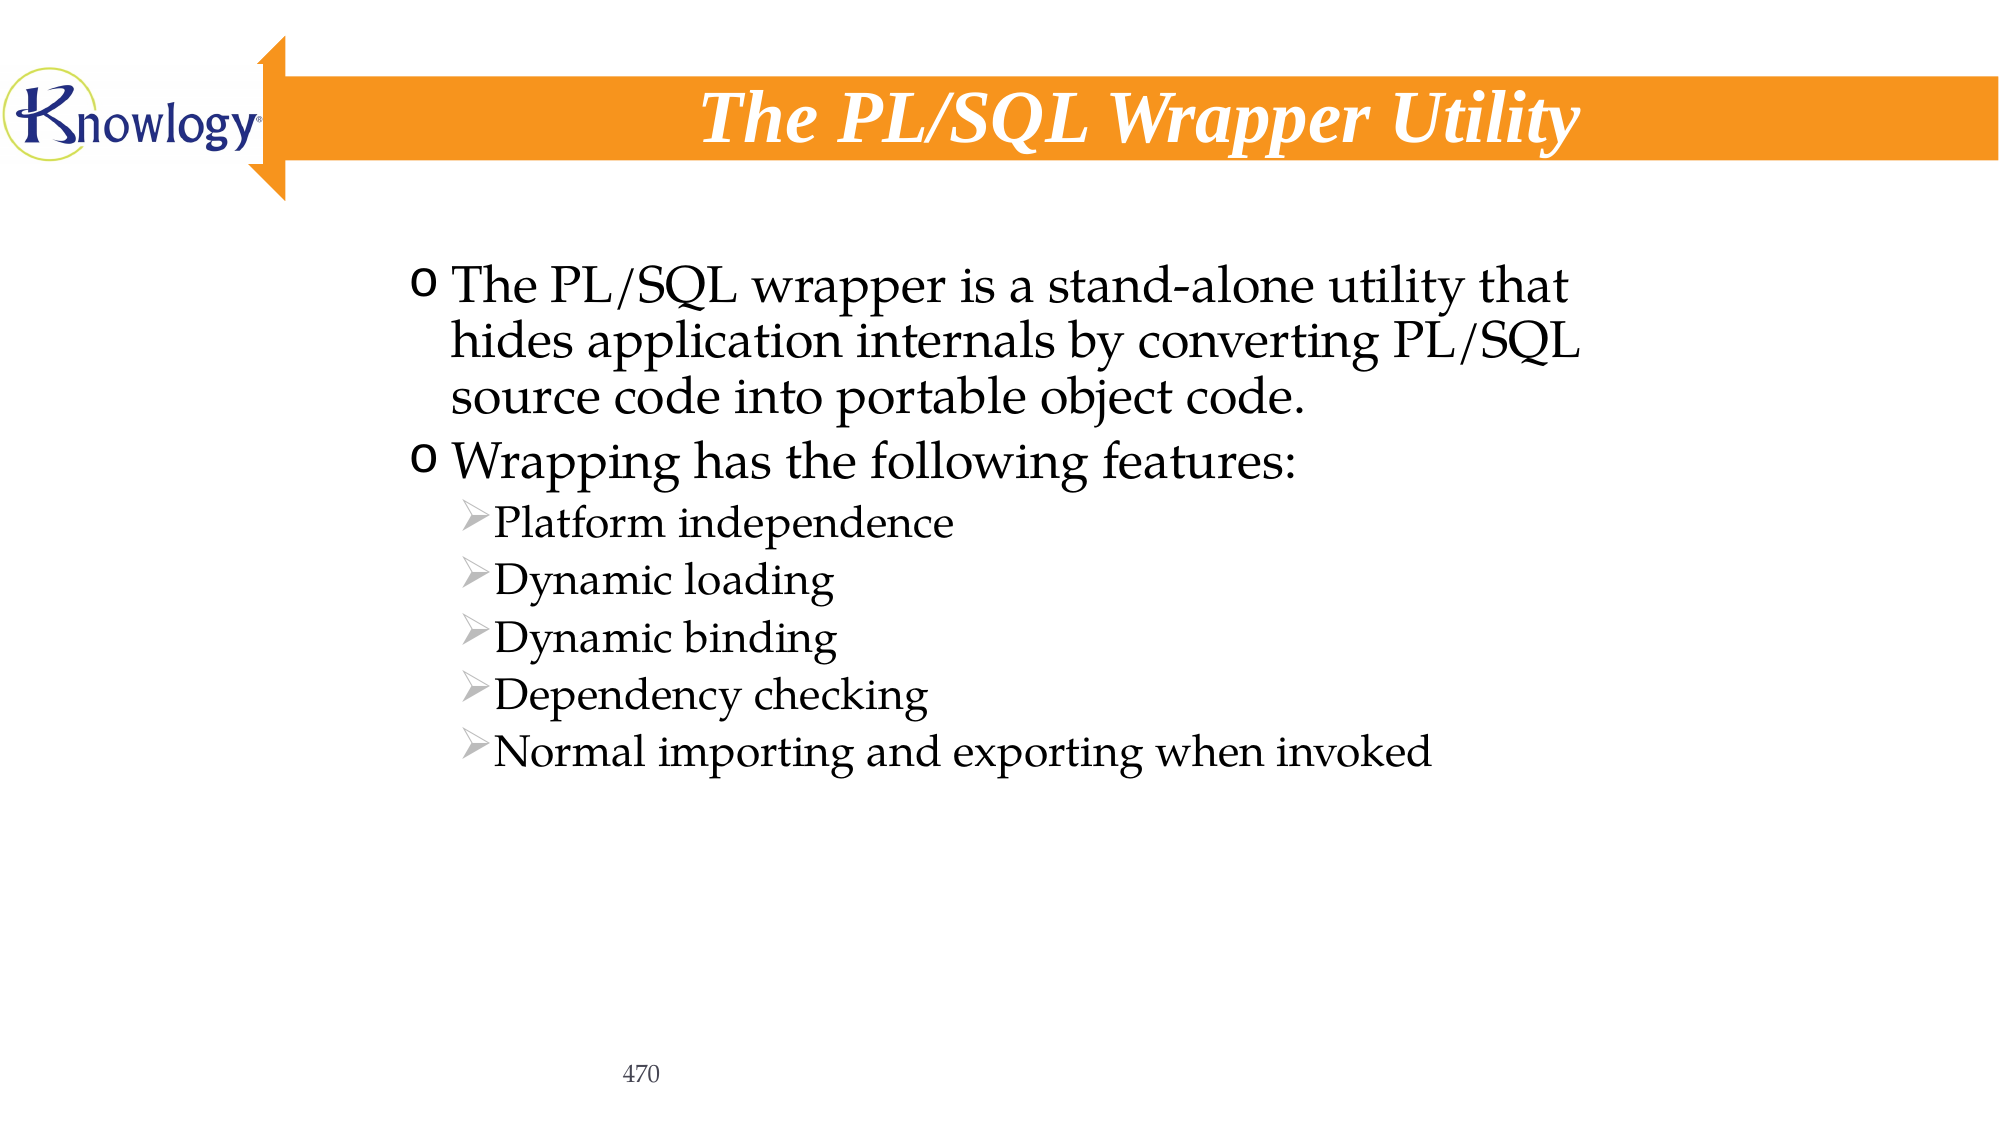

# The PL/SQL Wrapper Utility
The PL/SQL wrapper is a stand-alone utility that hides application internals by converting PL/SQL source code into portable object code.
Wrapping has the following features:
Platform independence
Dynamic loading
Dynamic binding
Dependency checking
Normal importing and exporting when invoked
470